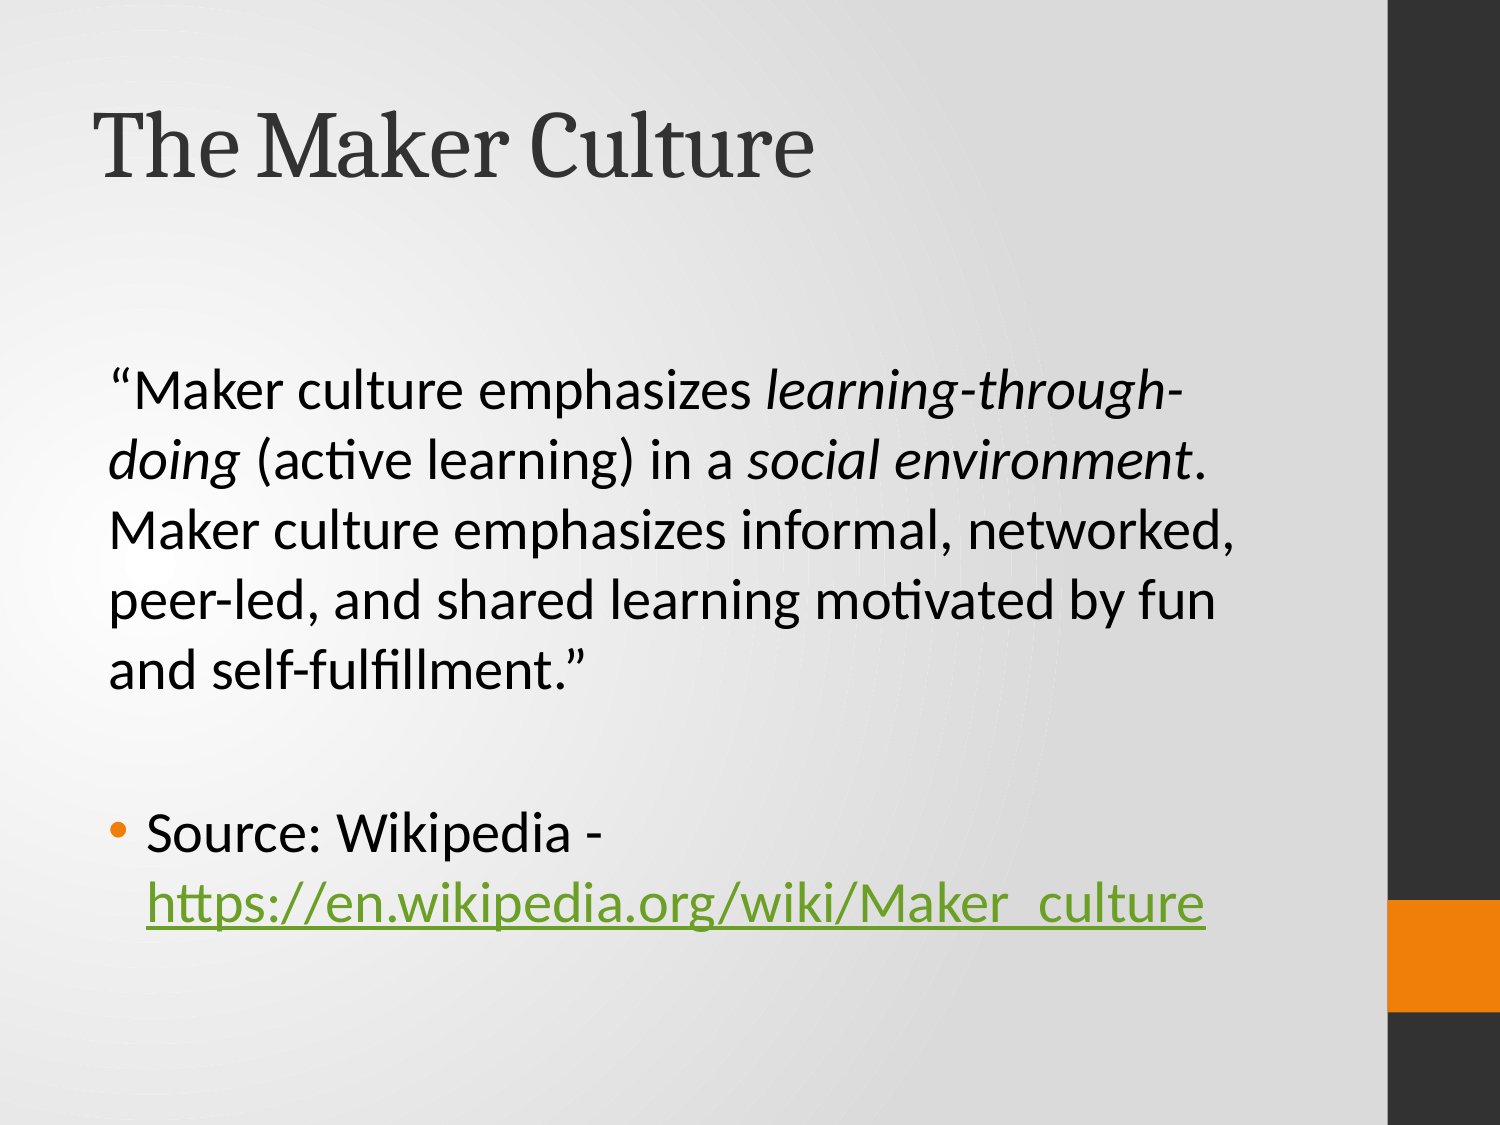

# The Maker Culture

“Maker culture emphasizes learning-through-doing (active learning) in a social environment. Maker culture emphasizes informal, networked, peer-led, and shared learning motivated by fun and self-fulfillment.”

Source: Wikipedia - https://en.wikipedia.org/wiki/Maker_culture